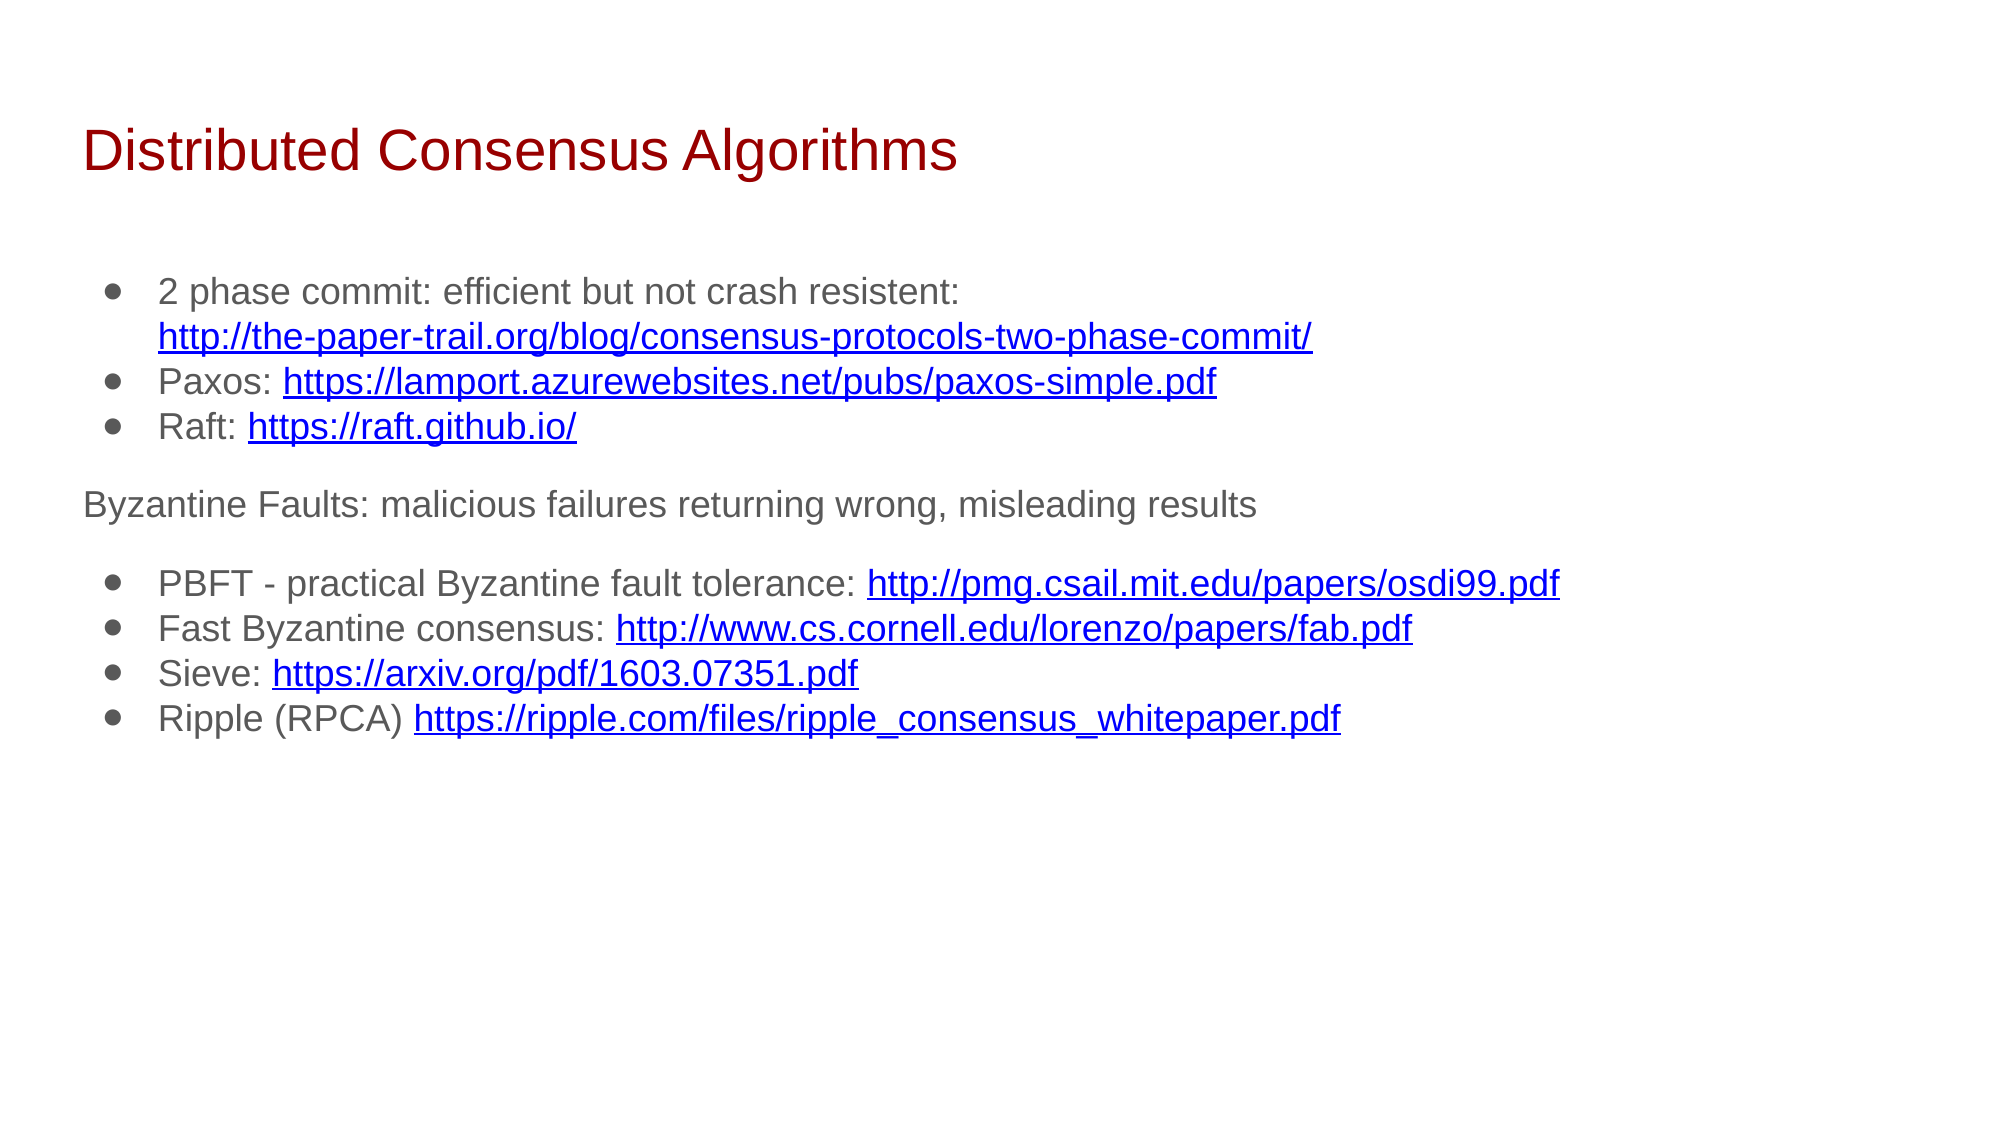

Distributed Consensus Algorithms
2 phase commit: efficient but not crash resistent: http://the-paper-trail.org/blog/consensus-protocols-two-phase-commit/
Paxos: https://lamport.azurewebsites.net/pubs/paxos-simple.pdf
Raft: https://raft.github.io/
Byzantine Faults: malicious failures returning wrong, misleading results
PBFT - practical Byzantine fault tolerance: http://pmg.csail.mit.edu/papers/osdi99.pdf
Fast Byzantine consensus: http://www.cs.cornell.edu/lorenzo/papers/fab.pdf
Sieve: https://arxiv.org/pdf/1603.07351.pdf
Ripple (RPCA) https://ripple.com/files/ripple_consensus_whitepaper.pdf